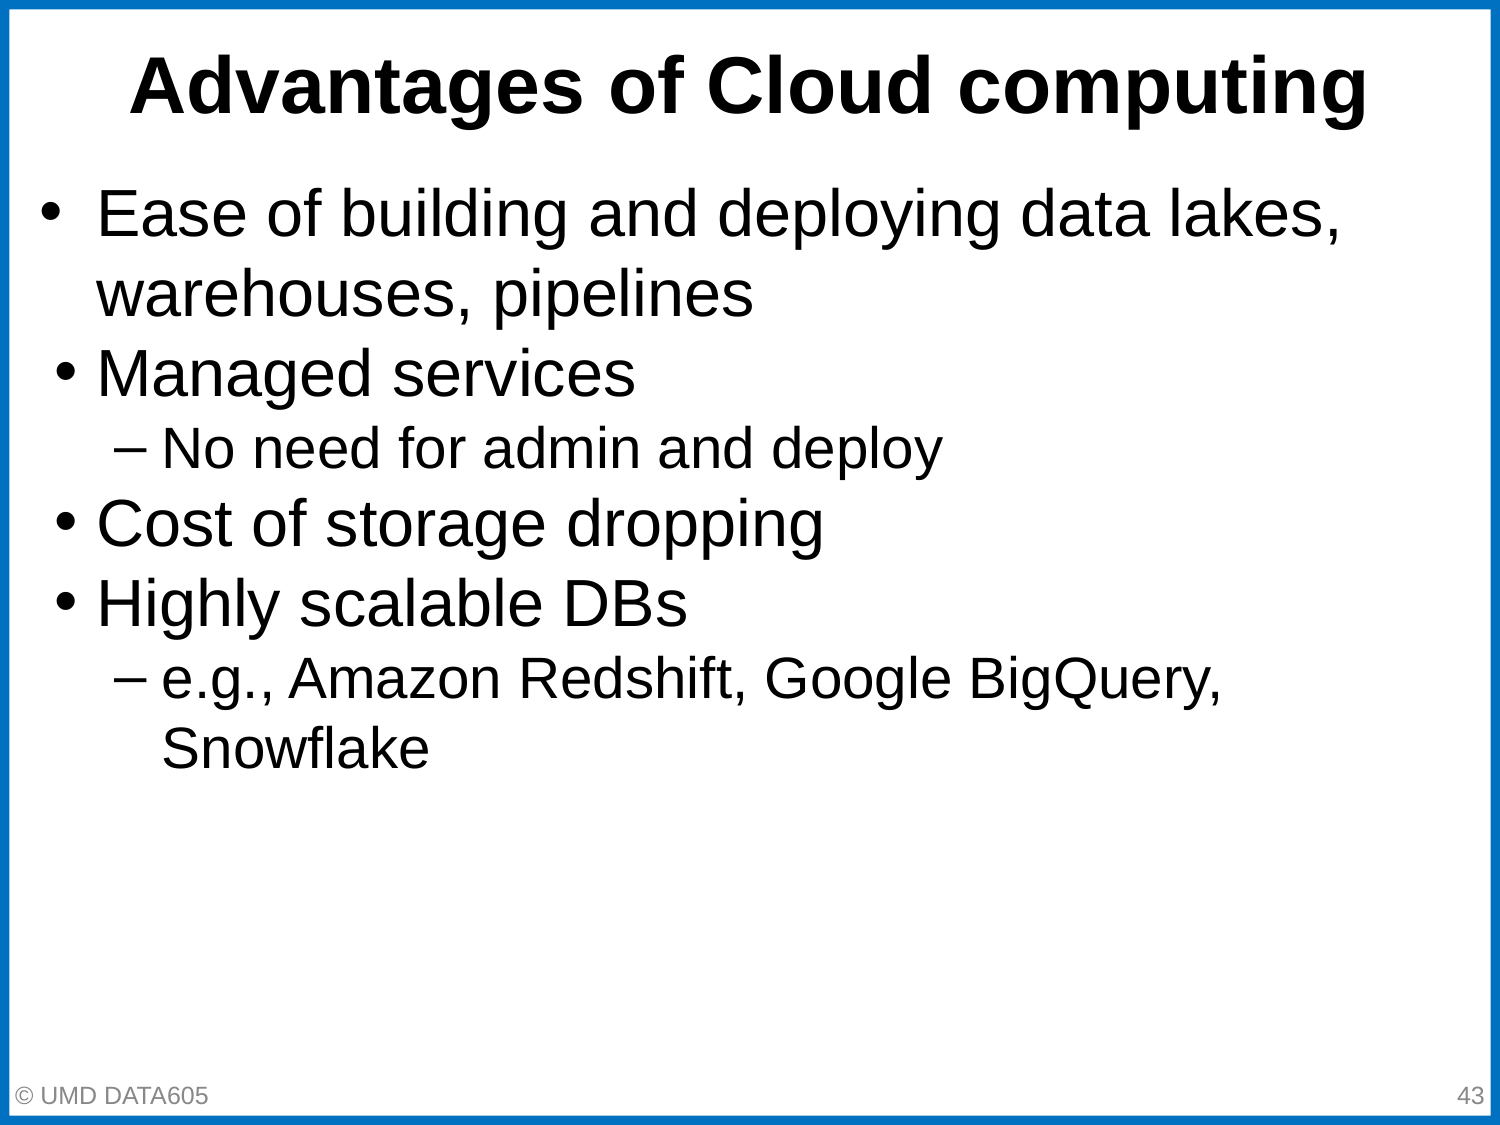

# Advantages of Cloud computing
Ease of building and deploying data lakes, warehouses, pipelines
Managed services
No need for admin and deploy
Cost of storage dropping
Highly scalable DBs
e.g., Amazon Redshift, Google BigQuery, Snowflake
© UMD DATA605
43